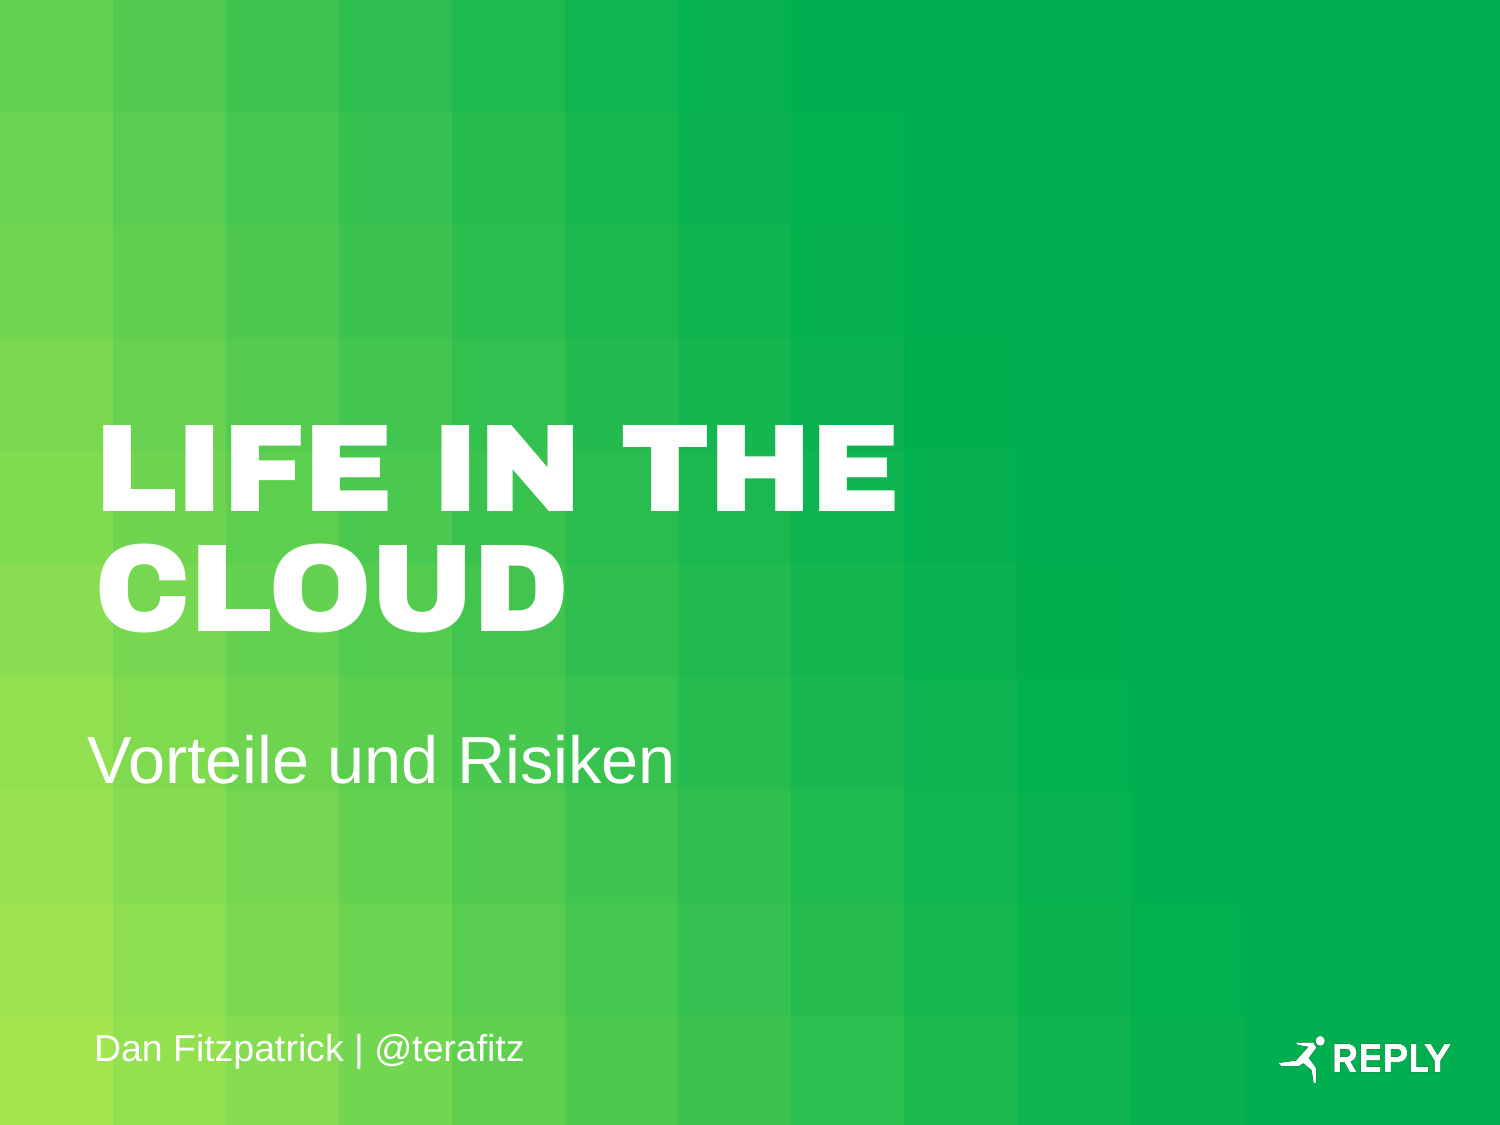

# Life in the cloud
Vorteile und Risiken
Dan Fitzpatrick | @terafitz